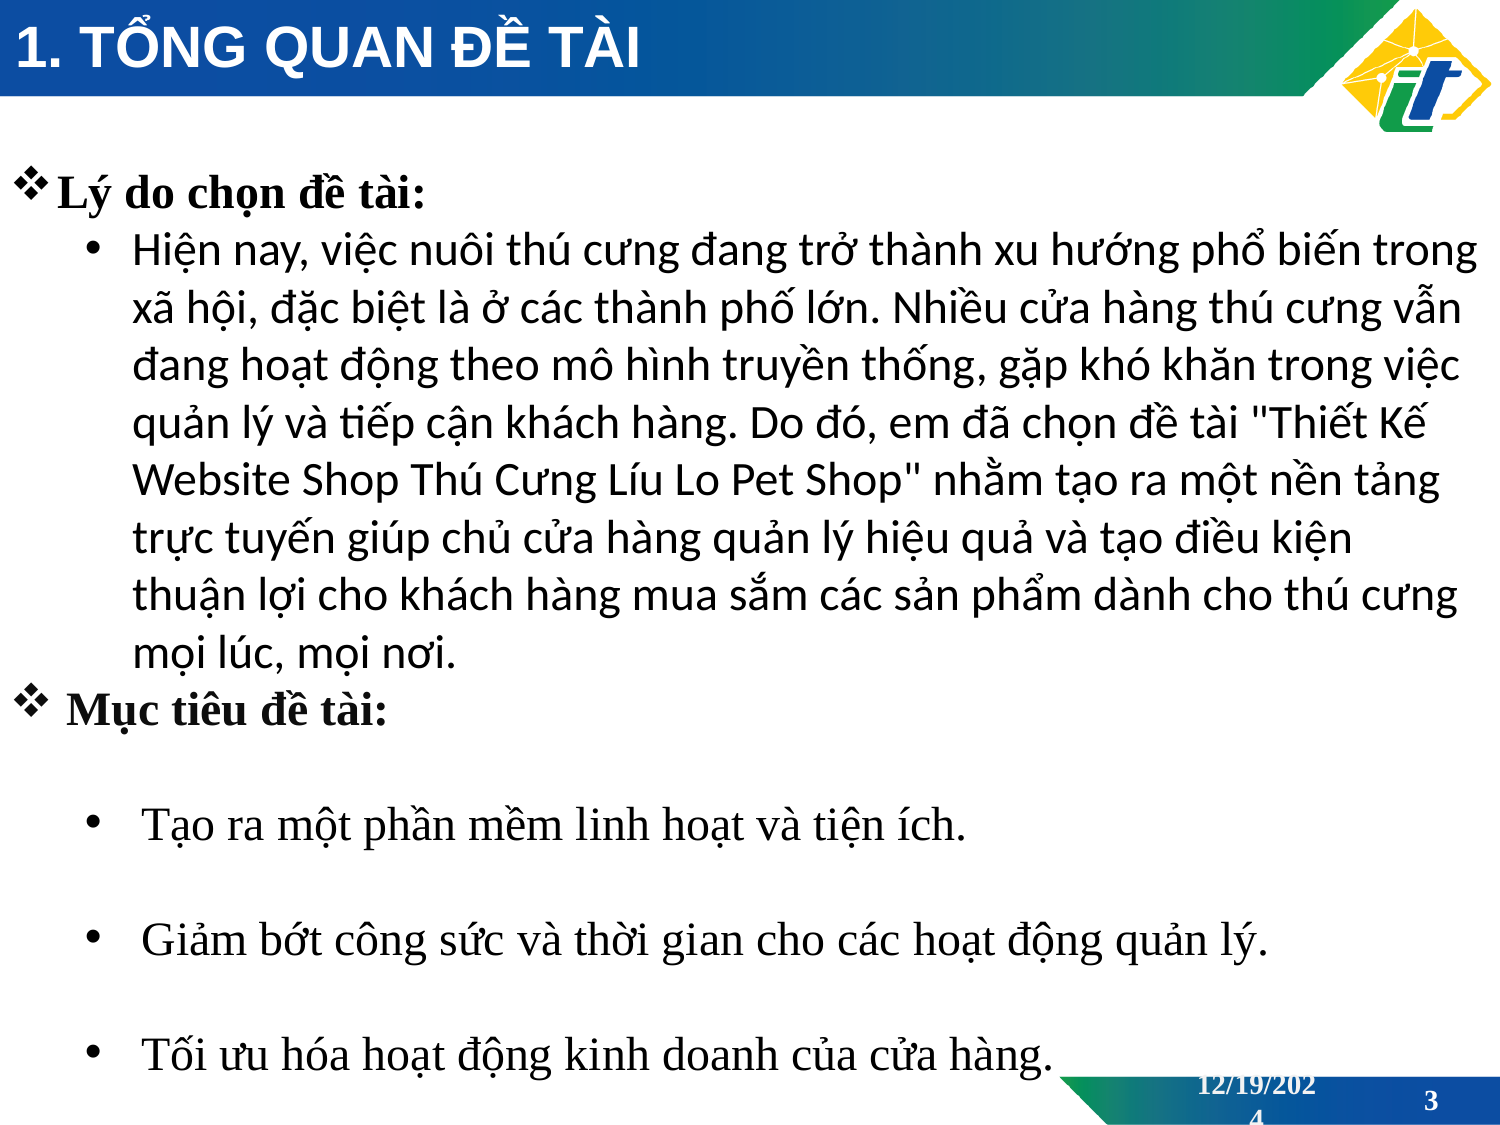

# 1. TỔNG QUAN ĐỀ TÀI
Lý do chọn đề tài:
Hiện nay, việc nuôi thú cưng đang trở thành xu hướng phổ biến trong xã hội, đặc biệt là ở các thành phố lớn. Nhiều cửa hàng thú cưng vẫn đang hoạt động theo mô hình truyền thống, gặp khó khăn trong việc quản lý và tiếp cận khách hàng. Do đó, em đã chọn đề tài "Thiết Kế Website Shop Thú Cưng Líu Lo Pet Shop" nhằm tạo ra một nền tảng trực tuyến giúp chủ cửa hàng quản lý hiệu quả và tạo điều kiện thuận lợi cho khách hàng mua sắm các sản phẩm dành cho thú cưng mọi lúc, mọi nơi.
Mục tiêu đề tài:
Tạo ra một phần mềm linh hoạt và tiện ích.
Giảm bớt công sức và thời gian cho các hoạt động quản lý.
Tối ưu hóa hoạt động kinh doanh của cửa hàng.

3
12/19/2024